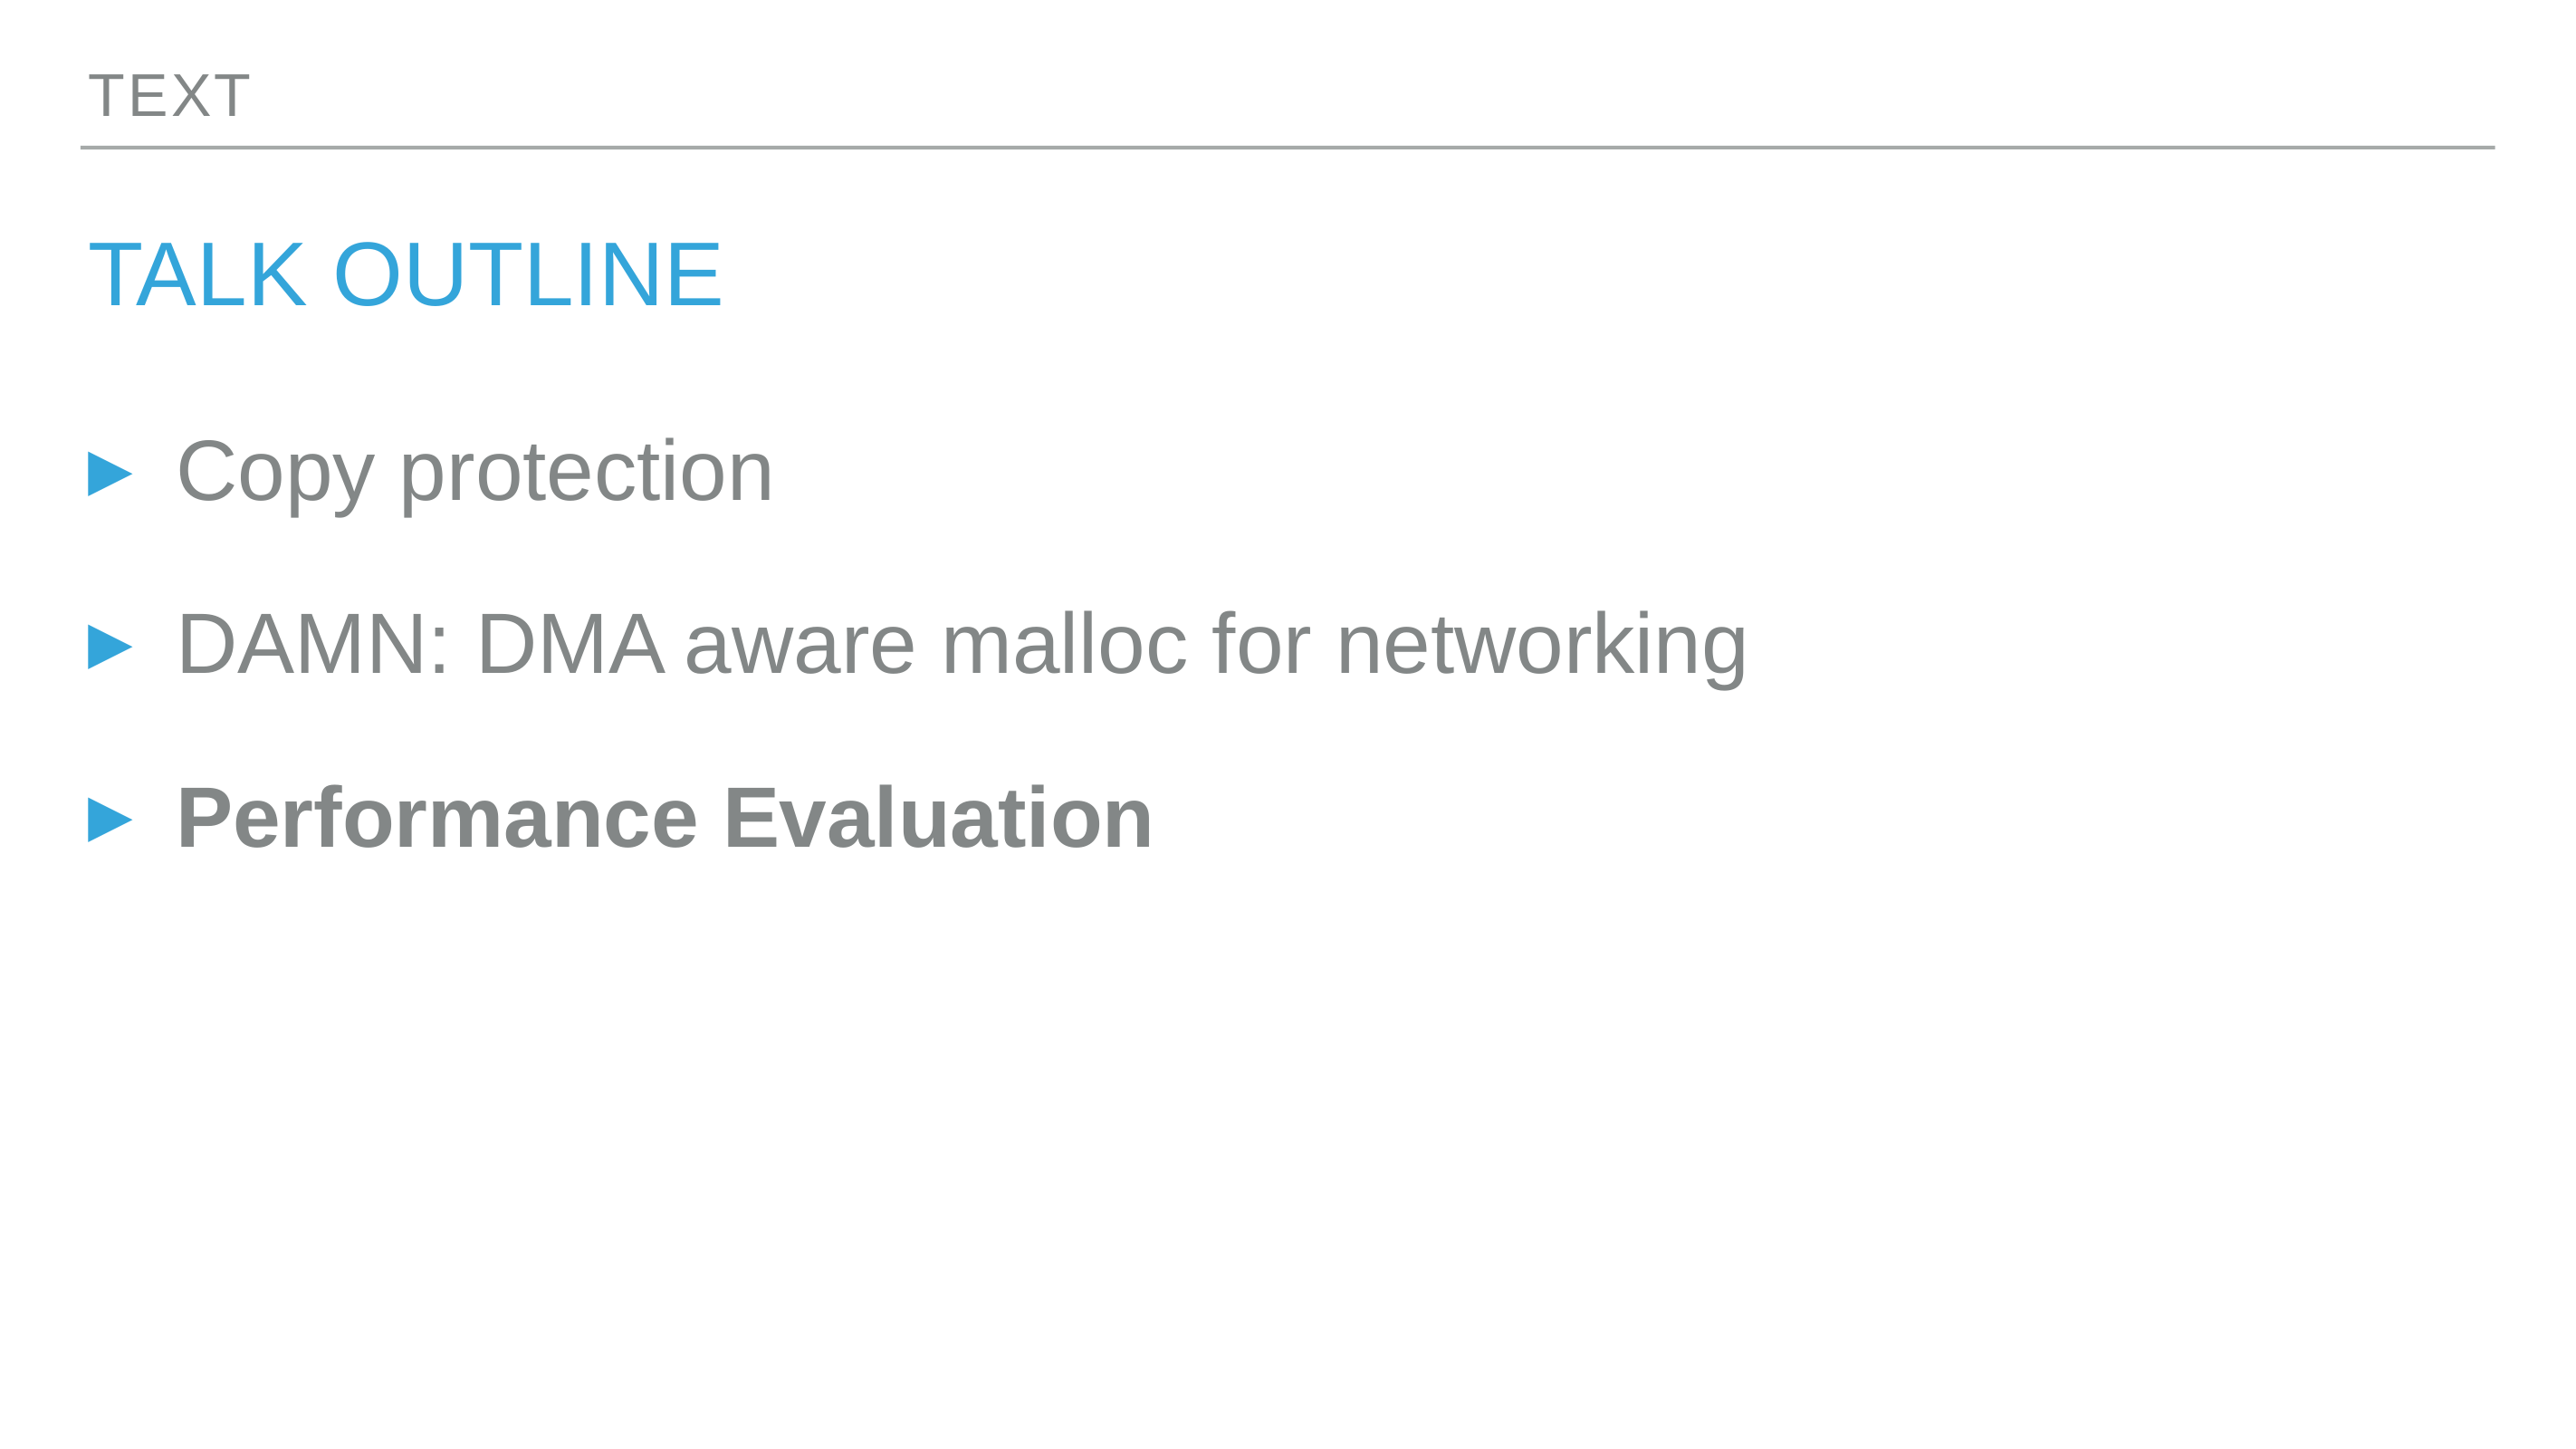

Text
# Talk outline
Copy protection
DAMN: DMA aware malloc for networking
Performance Evaluation